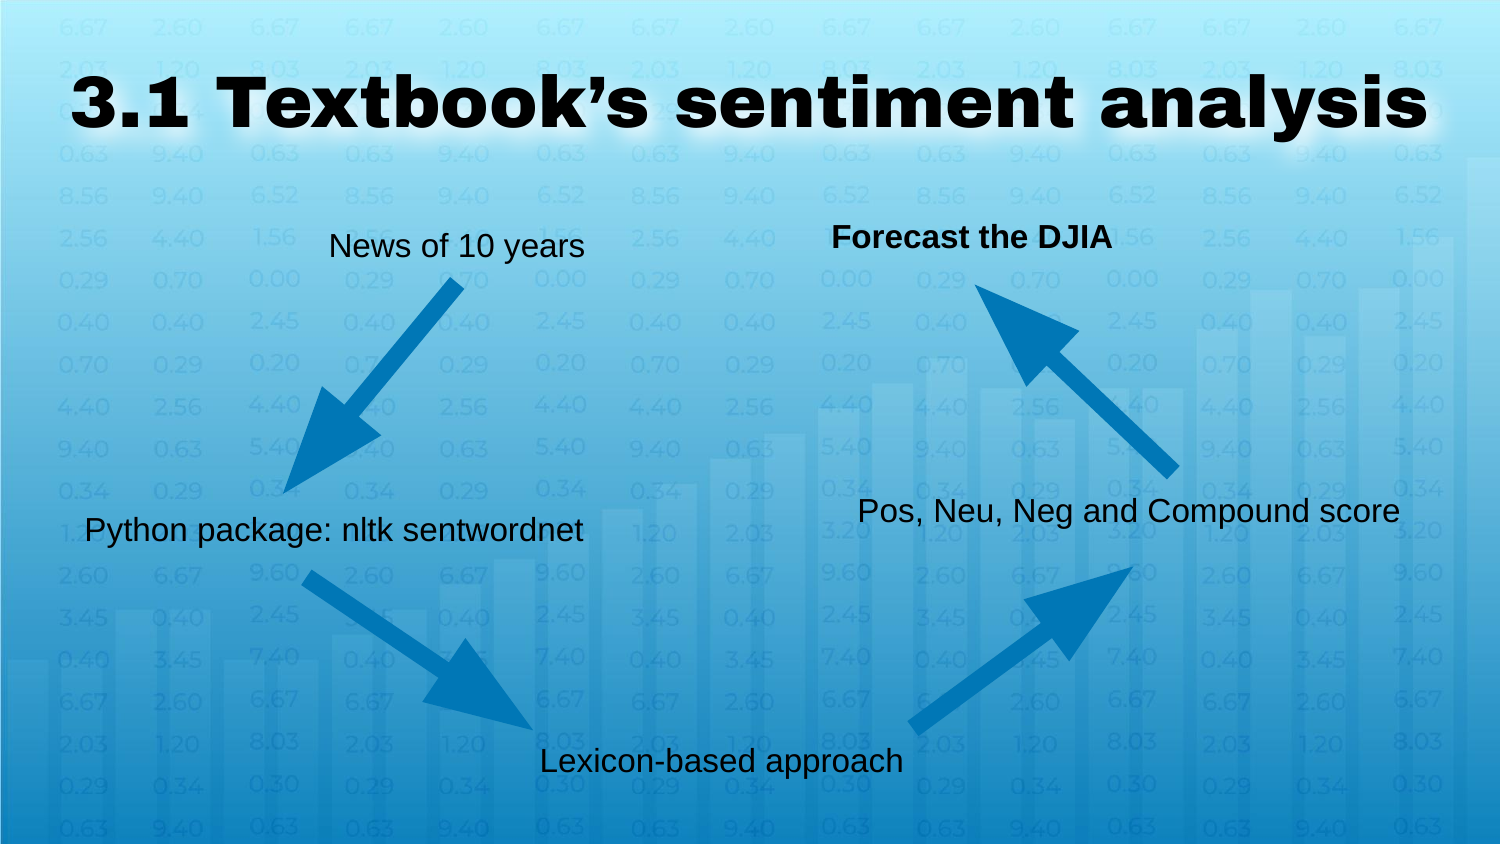

# 3.1 Textbook’s sentiment analysis
Forecast the DJIA
News of 10 years

Pos, Neu, Neg and Compound score
Python package: nltk sentwordnet

Lexicon-based approach